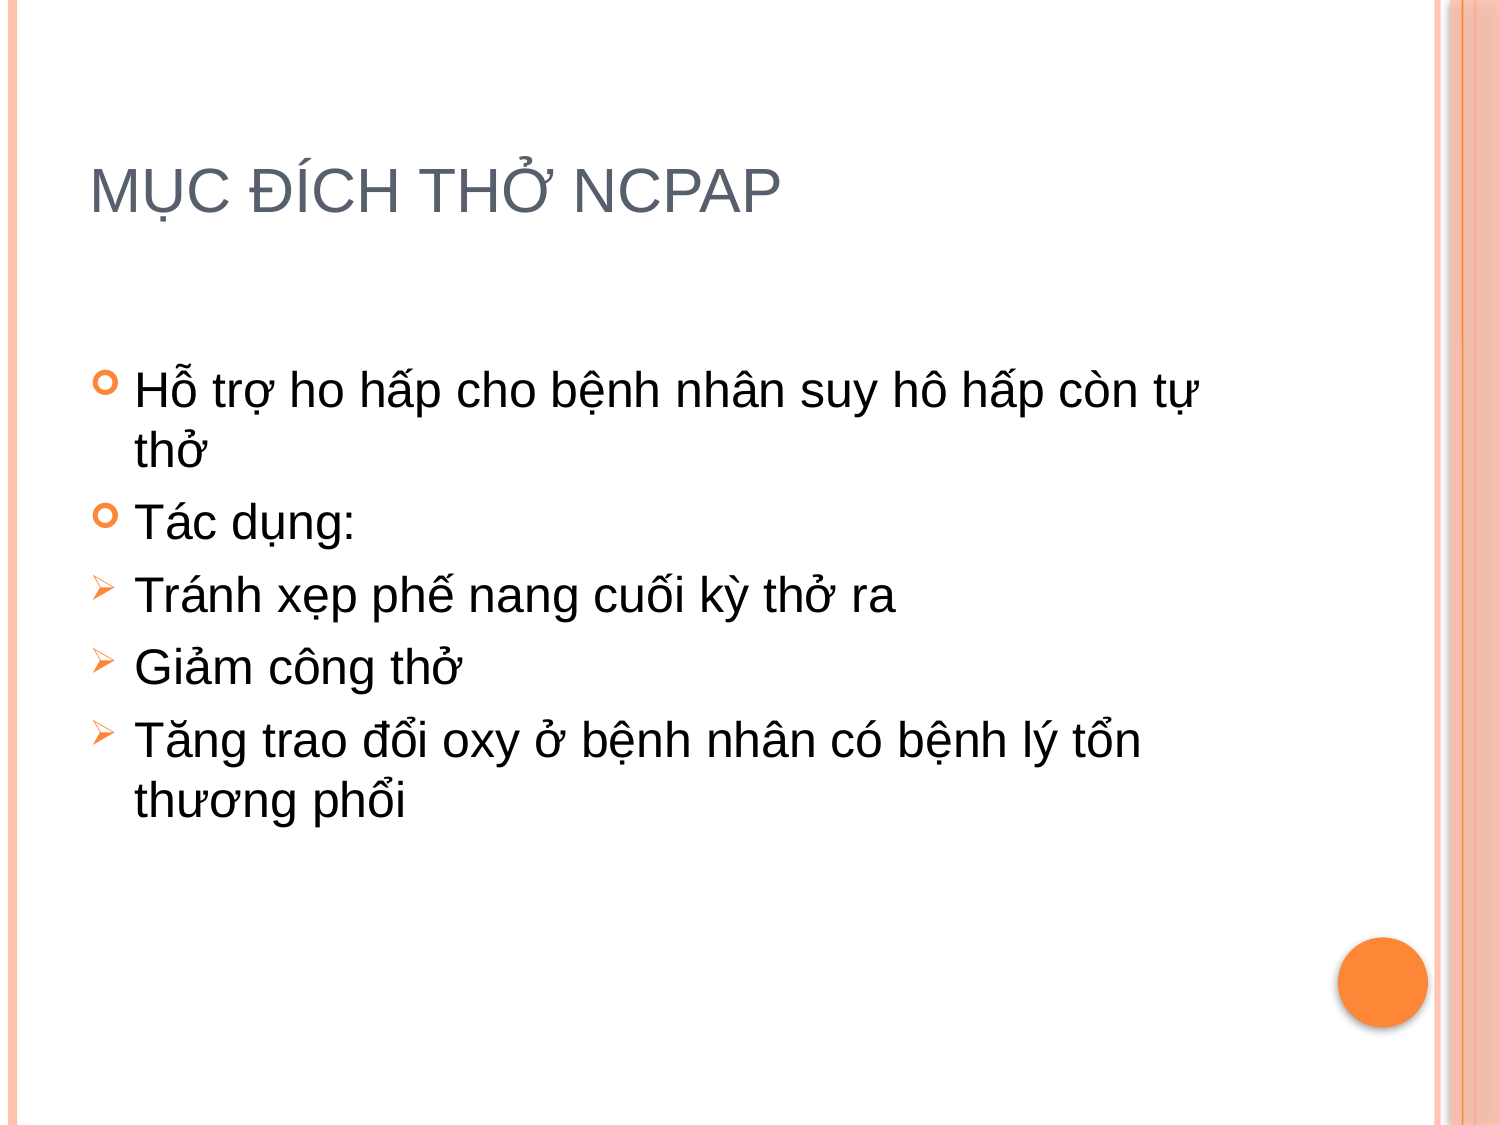

# mục đích thở ncpap
Hỗ trợ ho hấp cho bệnh nhân suy hô hấp còn tự thở
Tác dụng:
Tránh xẹp phế nang cuối kỳ thở ra
Giảm công thở
Tăng trao đổi oxy ở bệnh nhân có bệnh lý tổn thương phổi